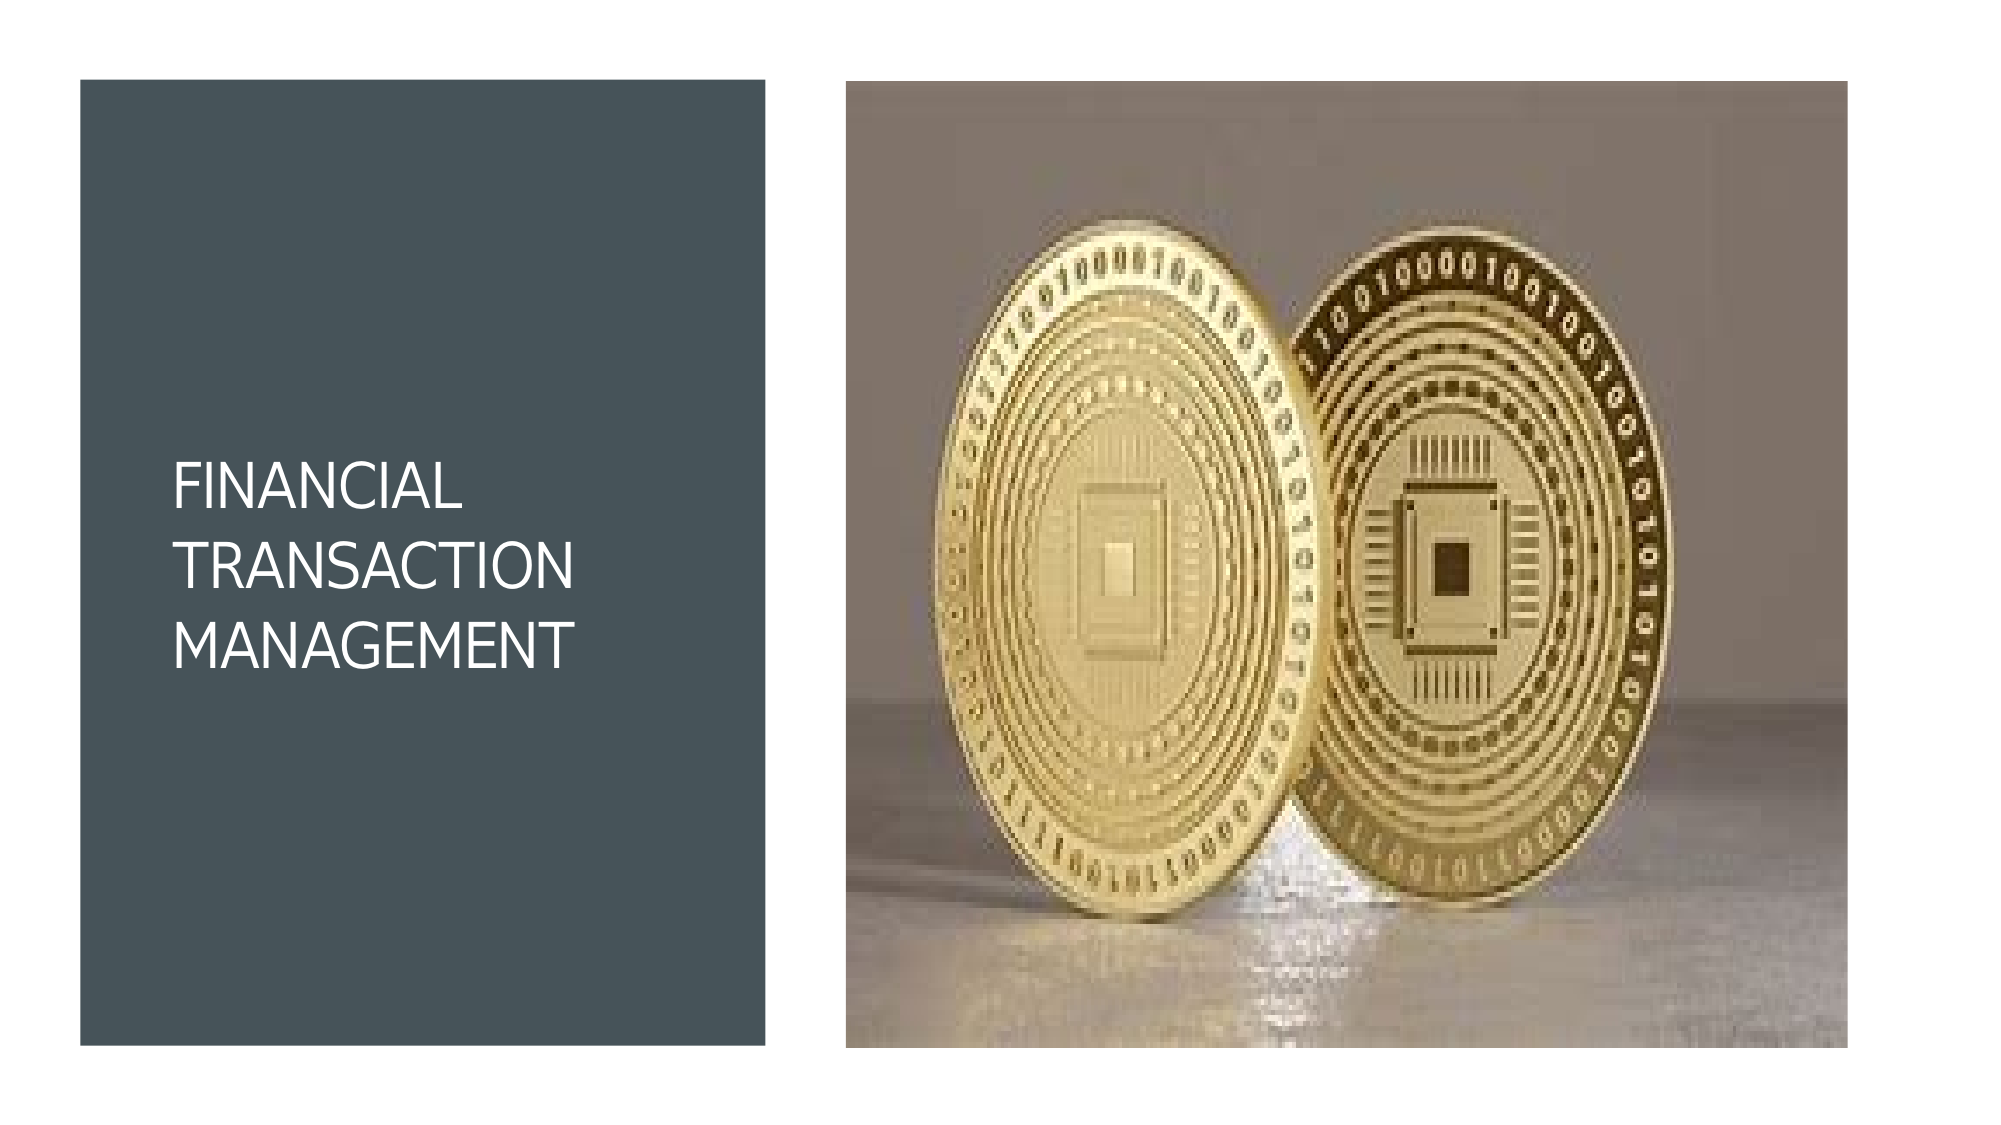

# Financial transaction management
TEAM 1: Dealerless Deals  // Smart Contracts with a Push Button
10